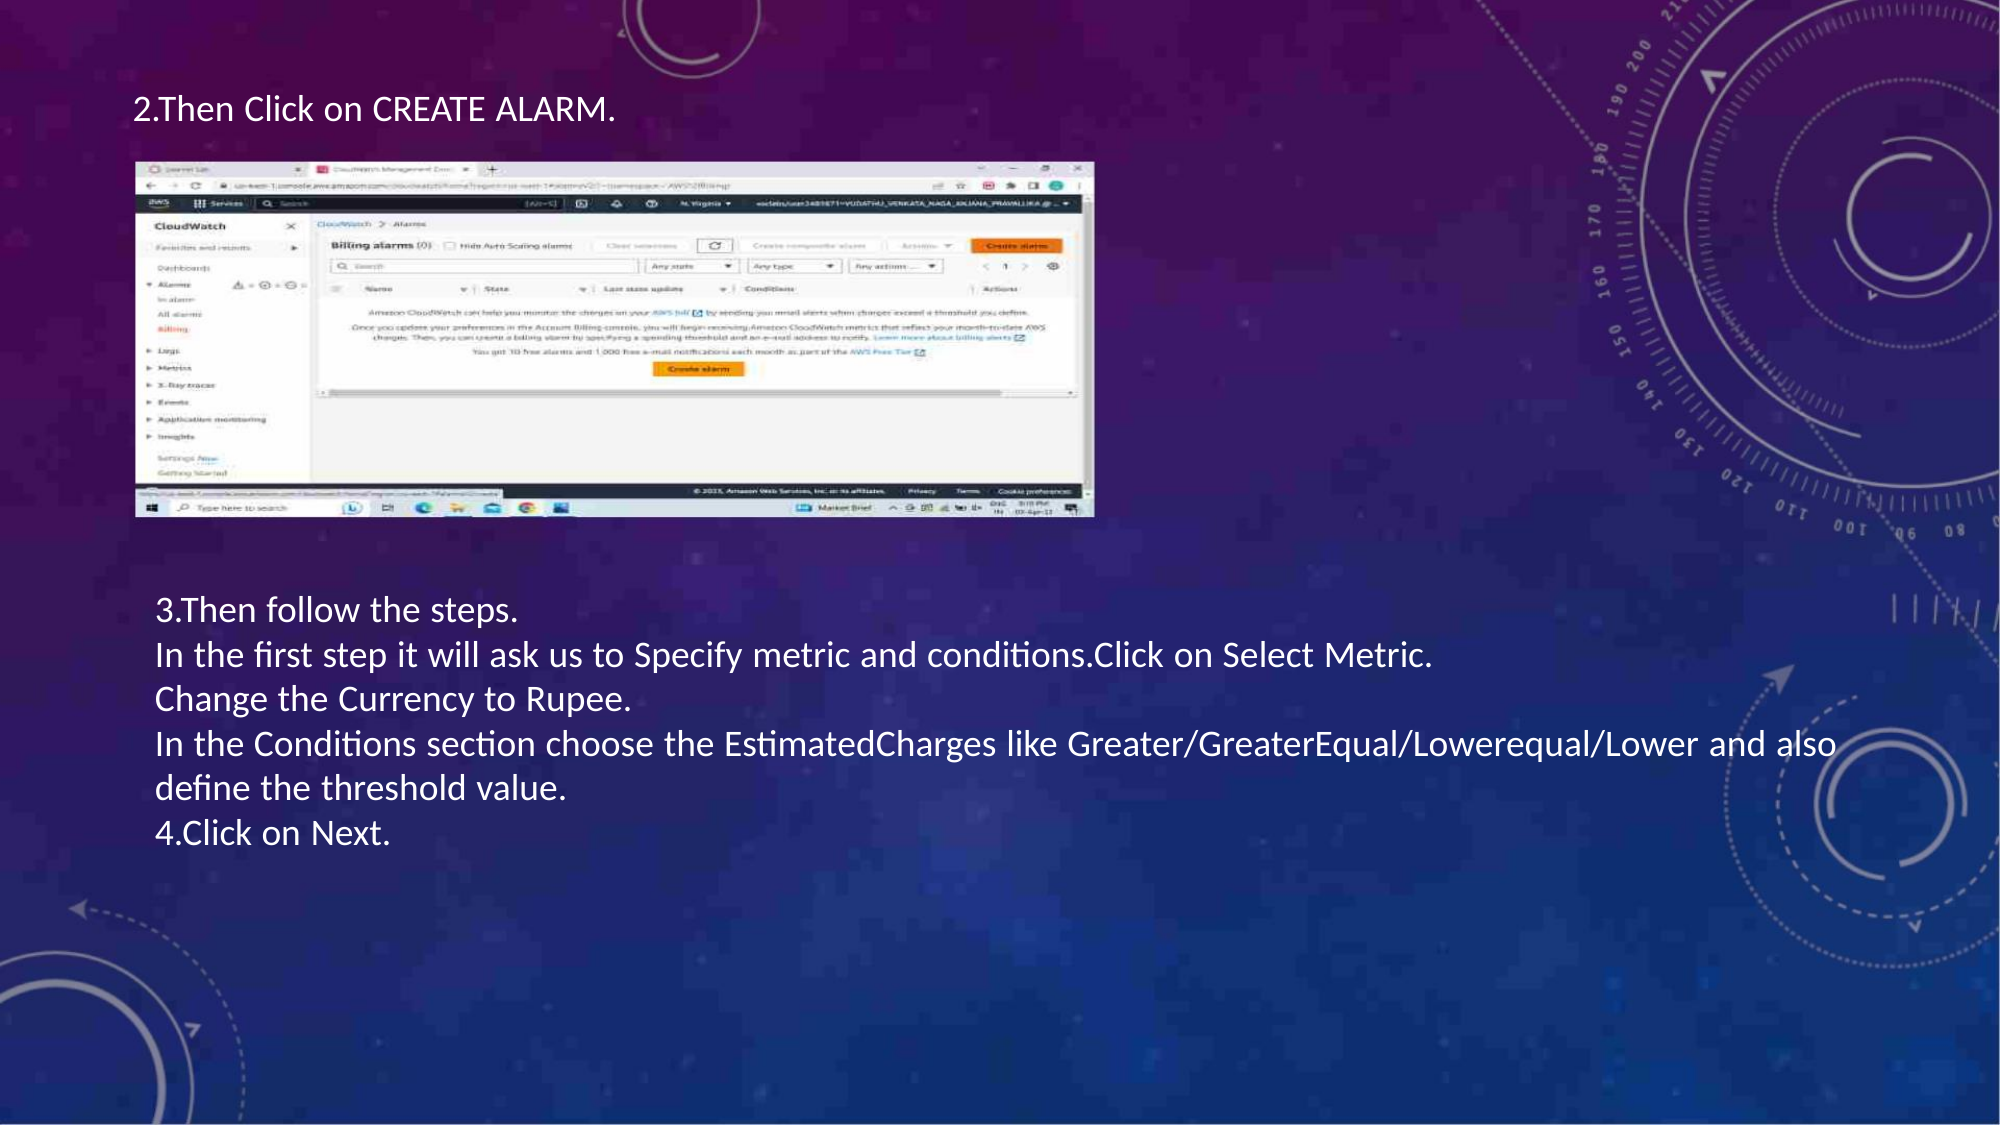

2.Then Click on CREATE ALARM.
3.Then follow the steps.
In the first step it will ask us to Specify metric and conditions.Click on Select Metric.
Change the Currency to Rupee.
In the Conditions section choose the EstimatedCharges like Greater/GreaterEqual/Lowerequal/Lower and also
define the threshold value.
4.Click on Next.